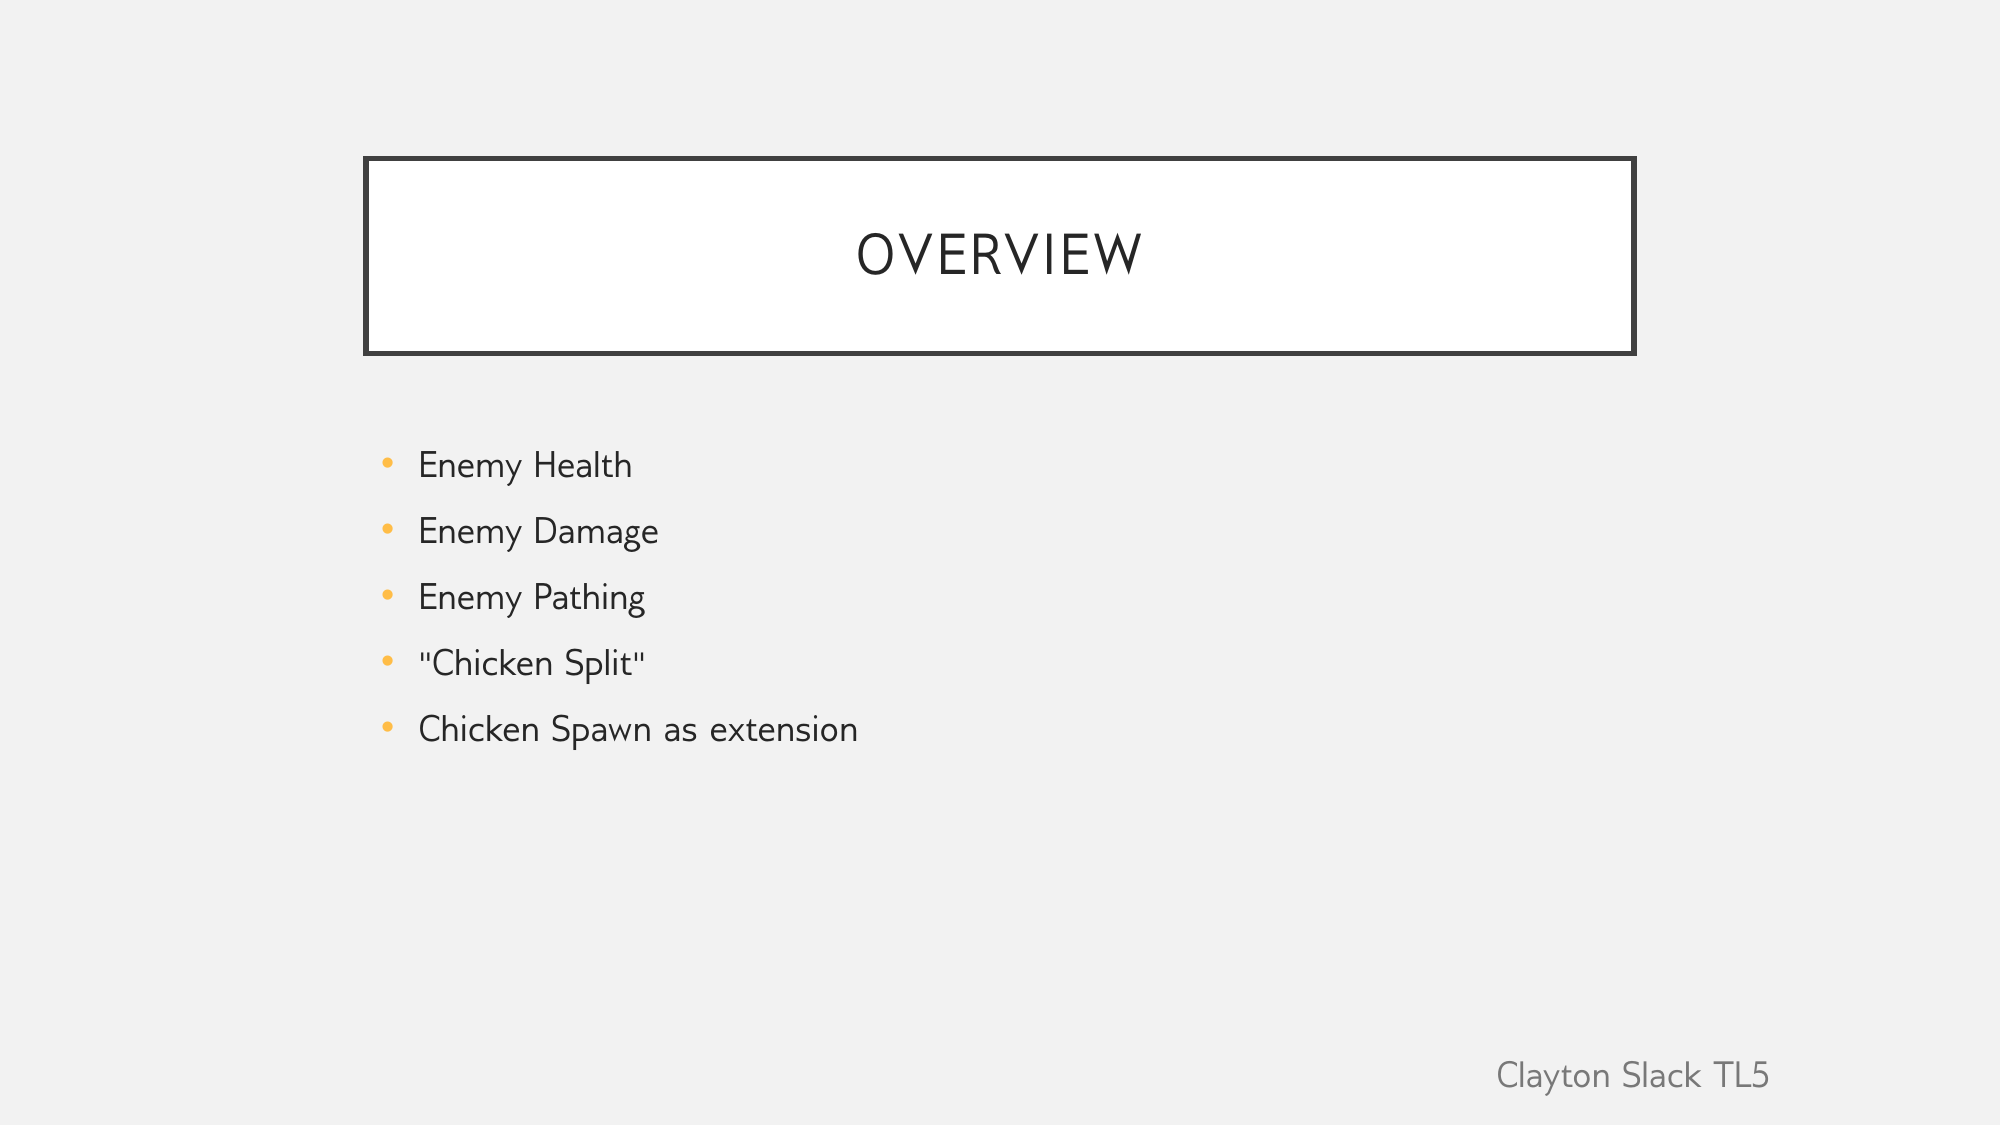

# Overview
Enemy Health
Enemy Damage
Enemy Pathing
"Chicken Split"
Chicken Spawn as extension
Clayton Slack TL5